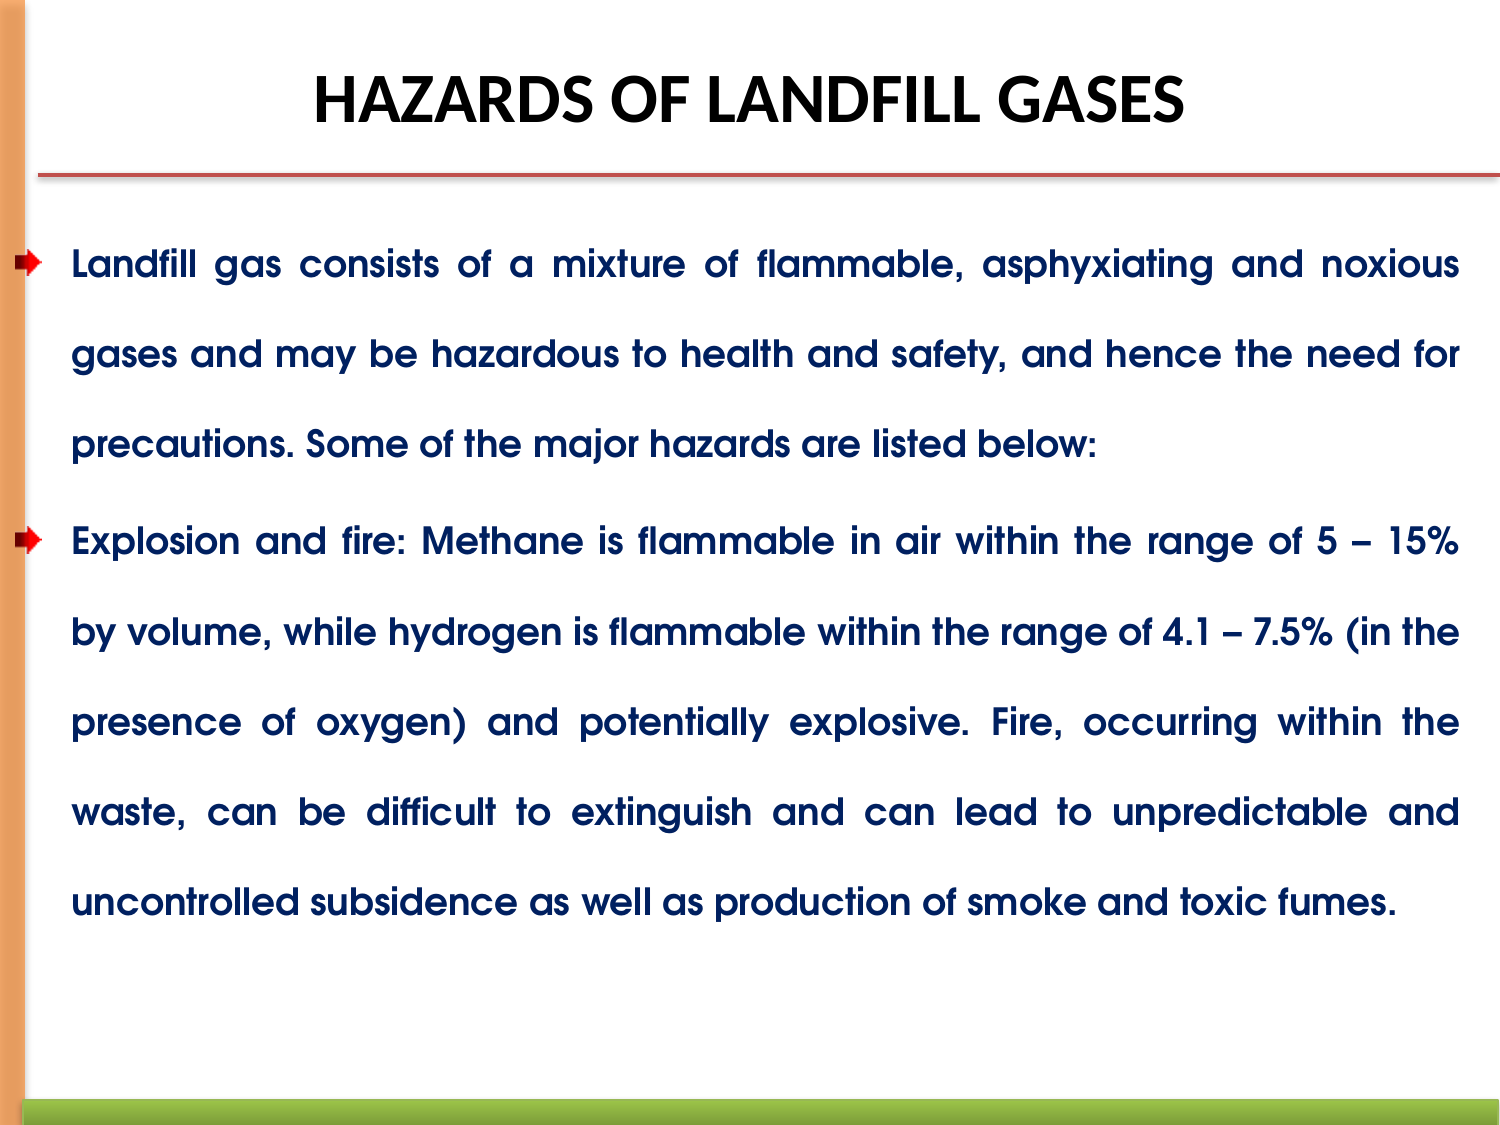

# HAZARDS OF LANDFILL GASES
Landfill gas consists of a mixture of flammable, asphyxiating and noxious gases and may be hazardous to health and safety, and hence the need for precautions. Some of the major hazards are listed below:
Explosion and fire: Methane is flammable in air within the range of 5 – 15% by volume, while hydrogen is flammable within the range of 4.1 – 7.5% (in the presence of oxygen) and potentially explosive. Fire, occurring within the waste, can be difficult to extinguish and can lead to unpredictable and uncontrolled subsidence as well as production of smoke and toxic fumes.